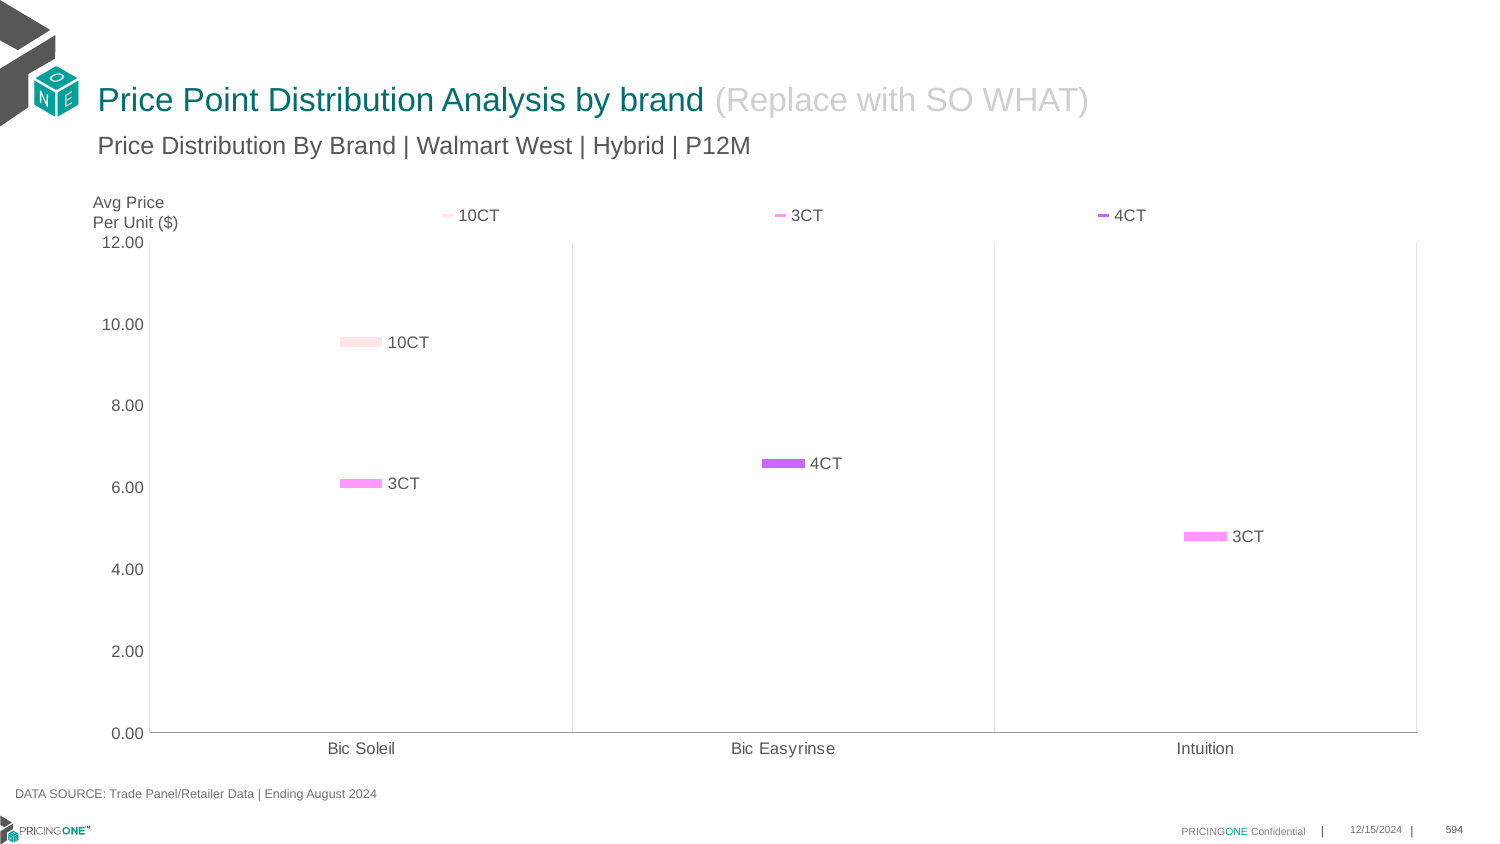

# Price Point Distribution Analysis by brand (Replace with SO WHAT)
Price Distribution By Brand | Walmart West | Hybrid | P12M

### Chart

| Category | 10CT | 3CT | 4CT |
|---|---|---|---|
| Bic Soleil | 9.557566188972553 | 6.1006717115891504 | None |
| Bic Easyrinse | None | None | 6.582910790682934 |
| Intuition | None | 4.802150936399036 | None |
Avg Price
Per Unit ($)
DATA SOURCE: Trade Panel/Retailer Data | Ending August 2024
12/15/2024
594